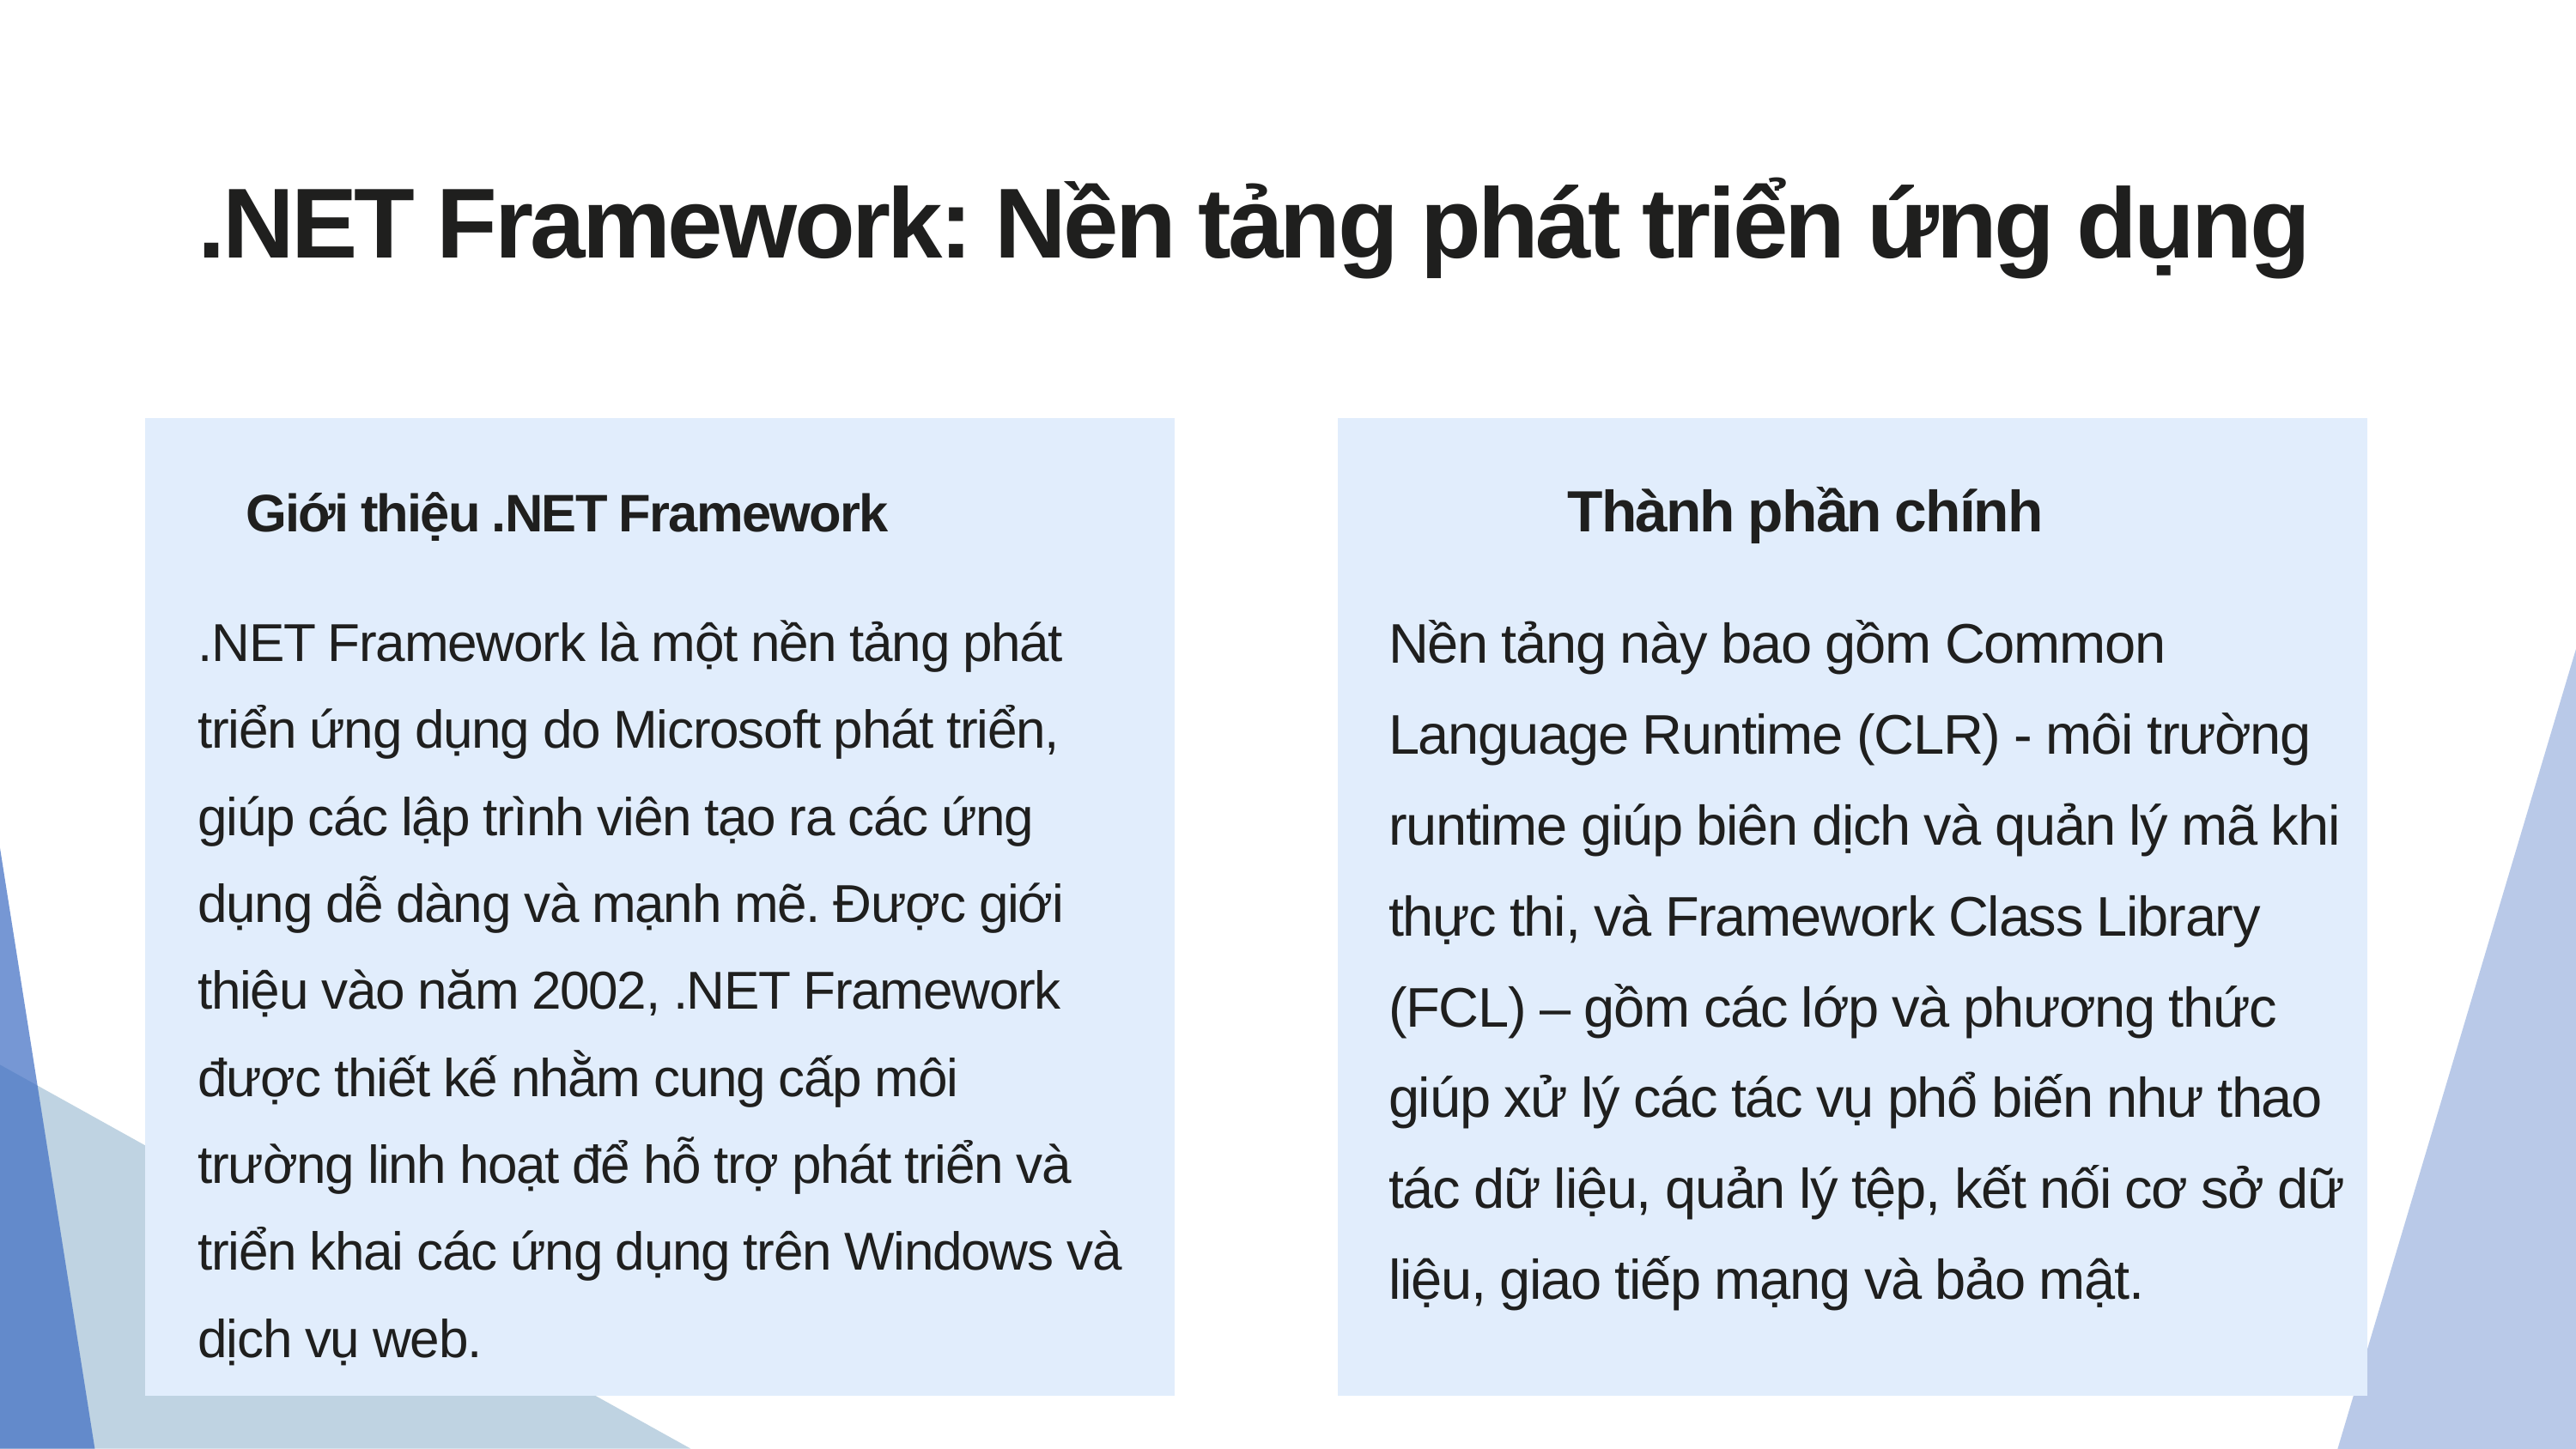

.NET Framework: Nền tảng phát triển ứng dụng

Thành phần chính
Giới thiệu .NET Framework
Nền tảng này bao gồm Common Language Runtime (CLR) - môi trường runtime giúp biên dịch và quản lý mã khi thực thi, và Framework Class Library (FCL) – gồm các lớp và phương thức giúp xử lý các tác vụ phổ biến như thao tác dữ liệu, quản lý tệp, kết nối cơ sở dữ liệu, giao tiếp mạng và bảo mật.
.NET Framework là một nền tảng phát triển ứng dụng do Microsoft phát triển, giúp các lập trình viên tạo ra các ứng dụng dễ dàng và mạnh mẽ. Được giới thiệu vào năm 2002, .NET Framework được thiết kế nhằm cung cấp môi trường linh hoạt để hỗ trợ phát triển và triển khai các ứng dụng trên Windows và dịch vụ web.